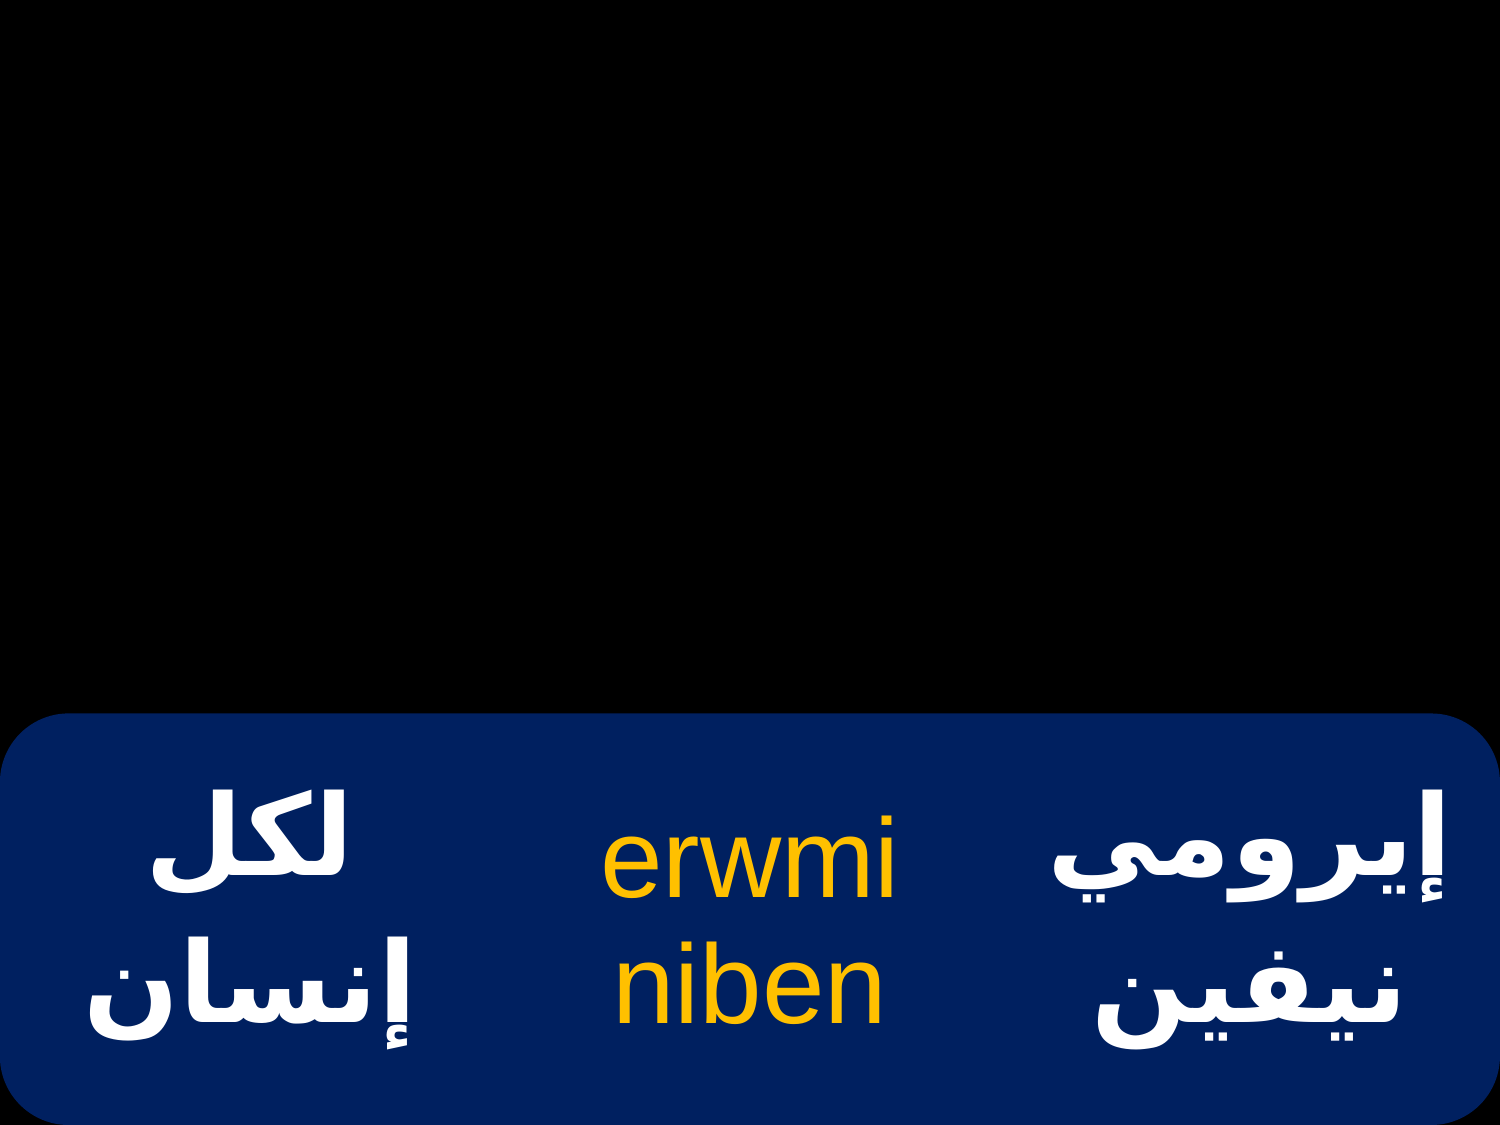

| لكل إنسان | erwmi niben | إيرومي نيفين |
| --- | --- | --- |